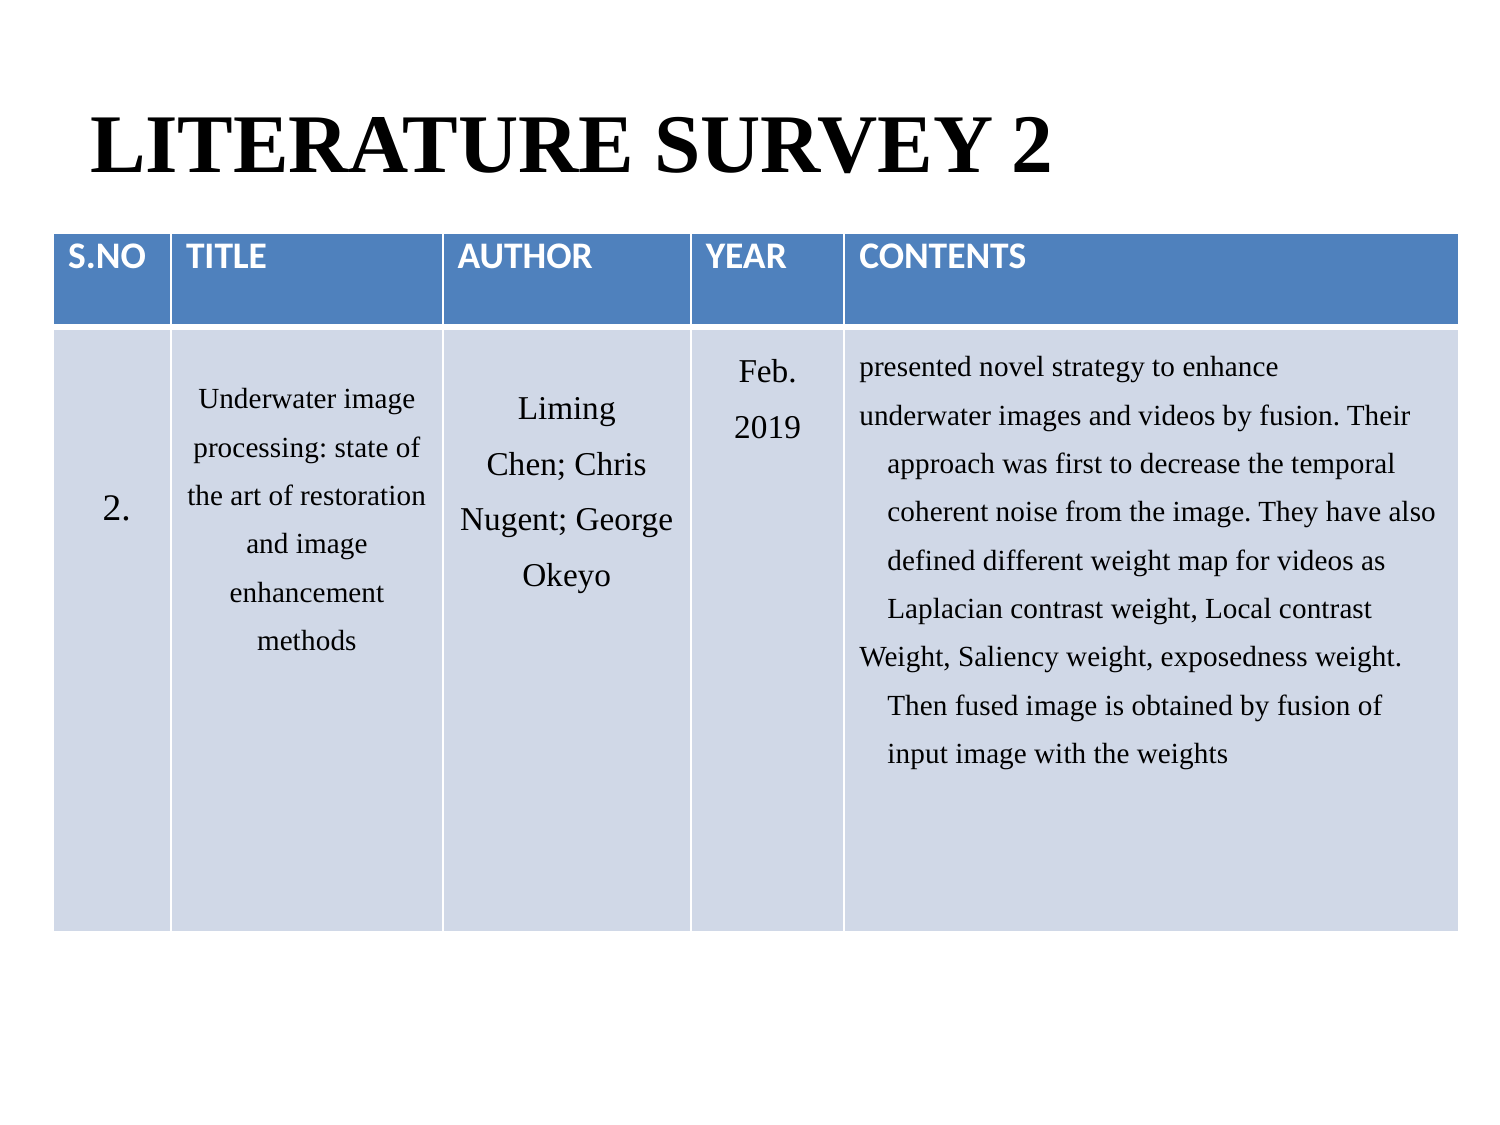

# LITERATURE SURVEY 2
| S.NO | TITLE | AUTHOR | YEAR | CONTENTS |
| --- | --- | --- | --- | --- |
| 2. | Underwater image processing: state of the art of restoration and image enhancement methods | Liming Chen; Chris Nugent; George Okeyo | Feb. 2019 | presented novel strategy to enhance underwater images and videos by fusion. Their approach was first to decrease the temporal coherent noise from the image. They have also defined different weight map for videos as Laplacian contrast weight, Local contrast Weight, Saliency weight, exposedness weight. Then fused image is obtained by fusion of input image with the weights |
10